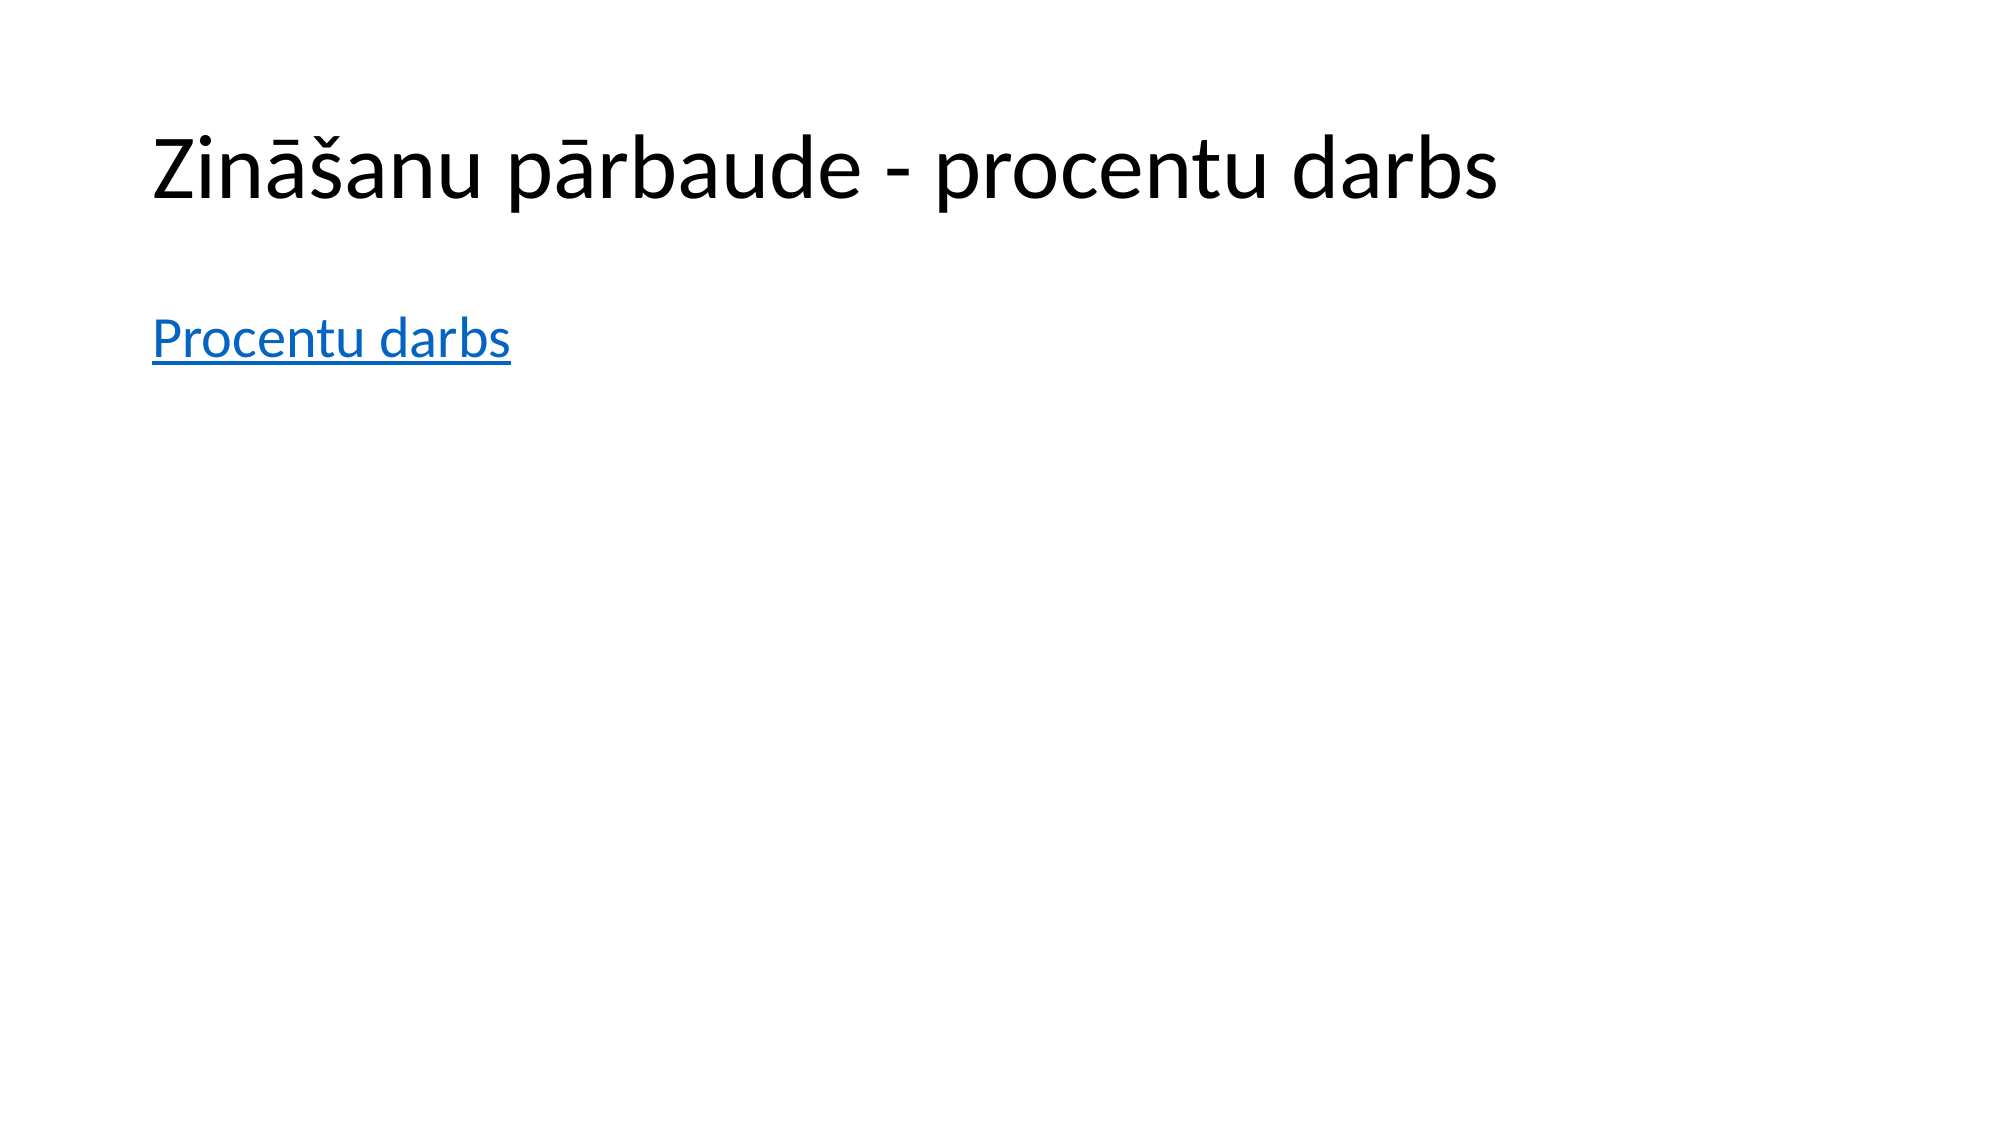

# Zināšanu pārbaude - procentu darbs
Procentu darbs